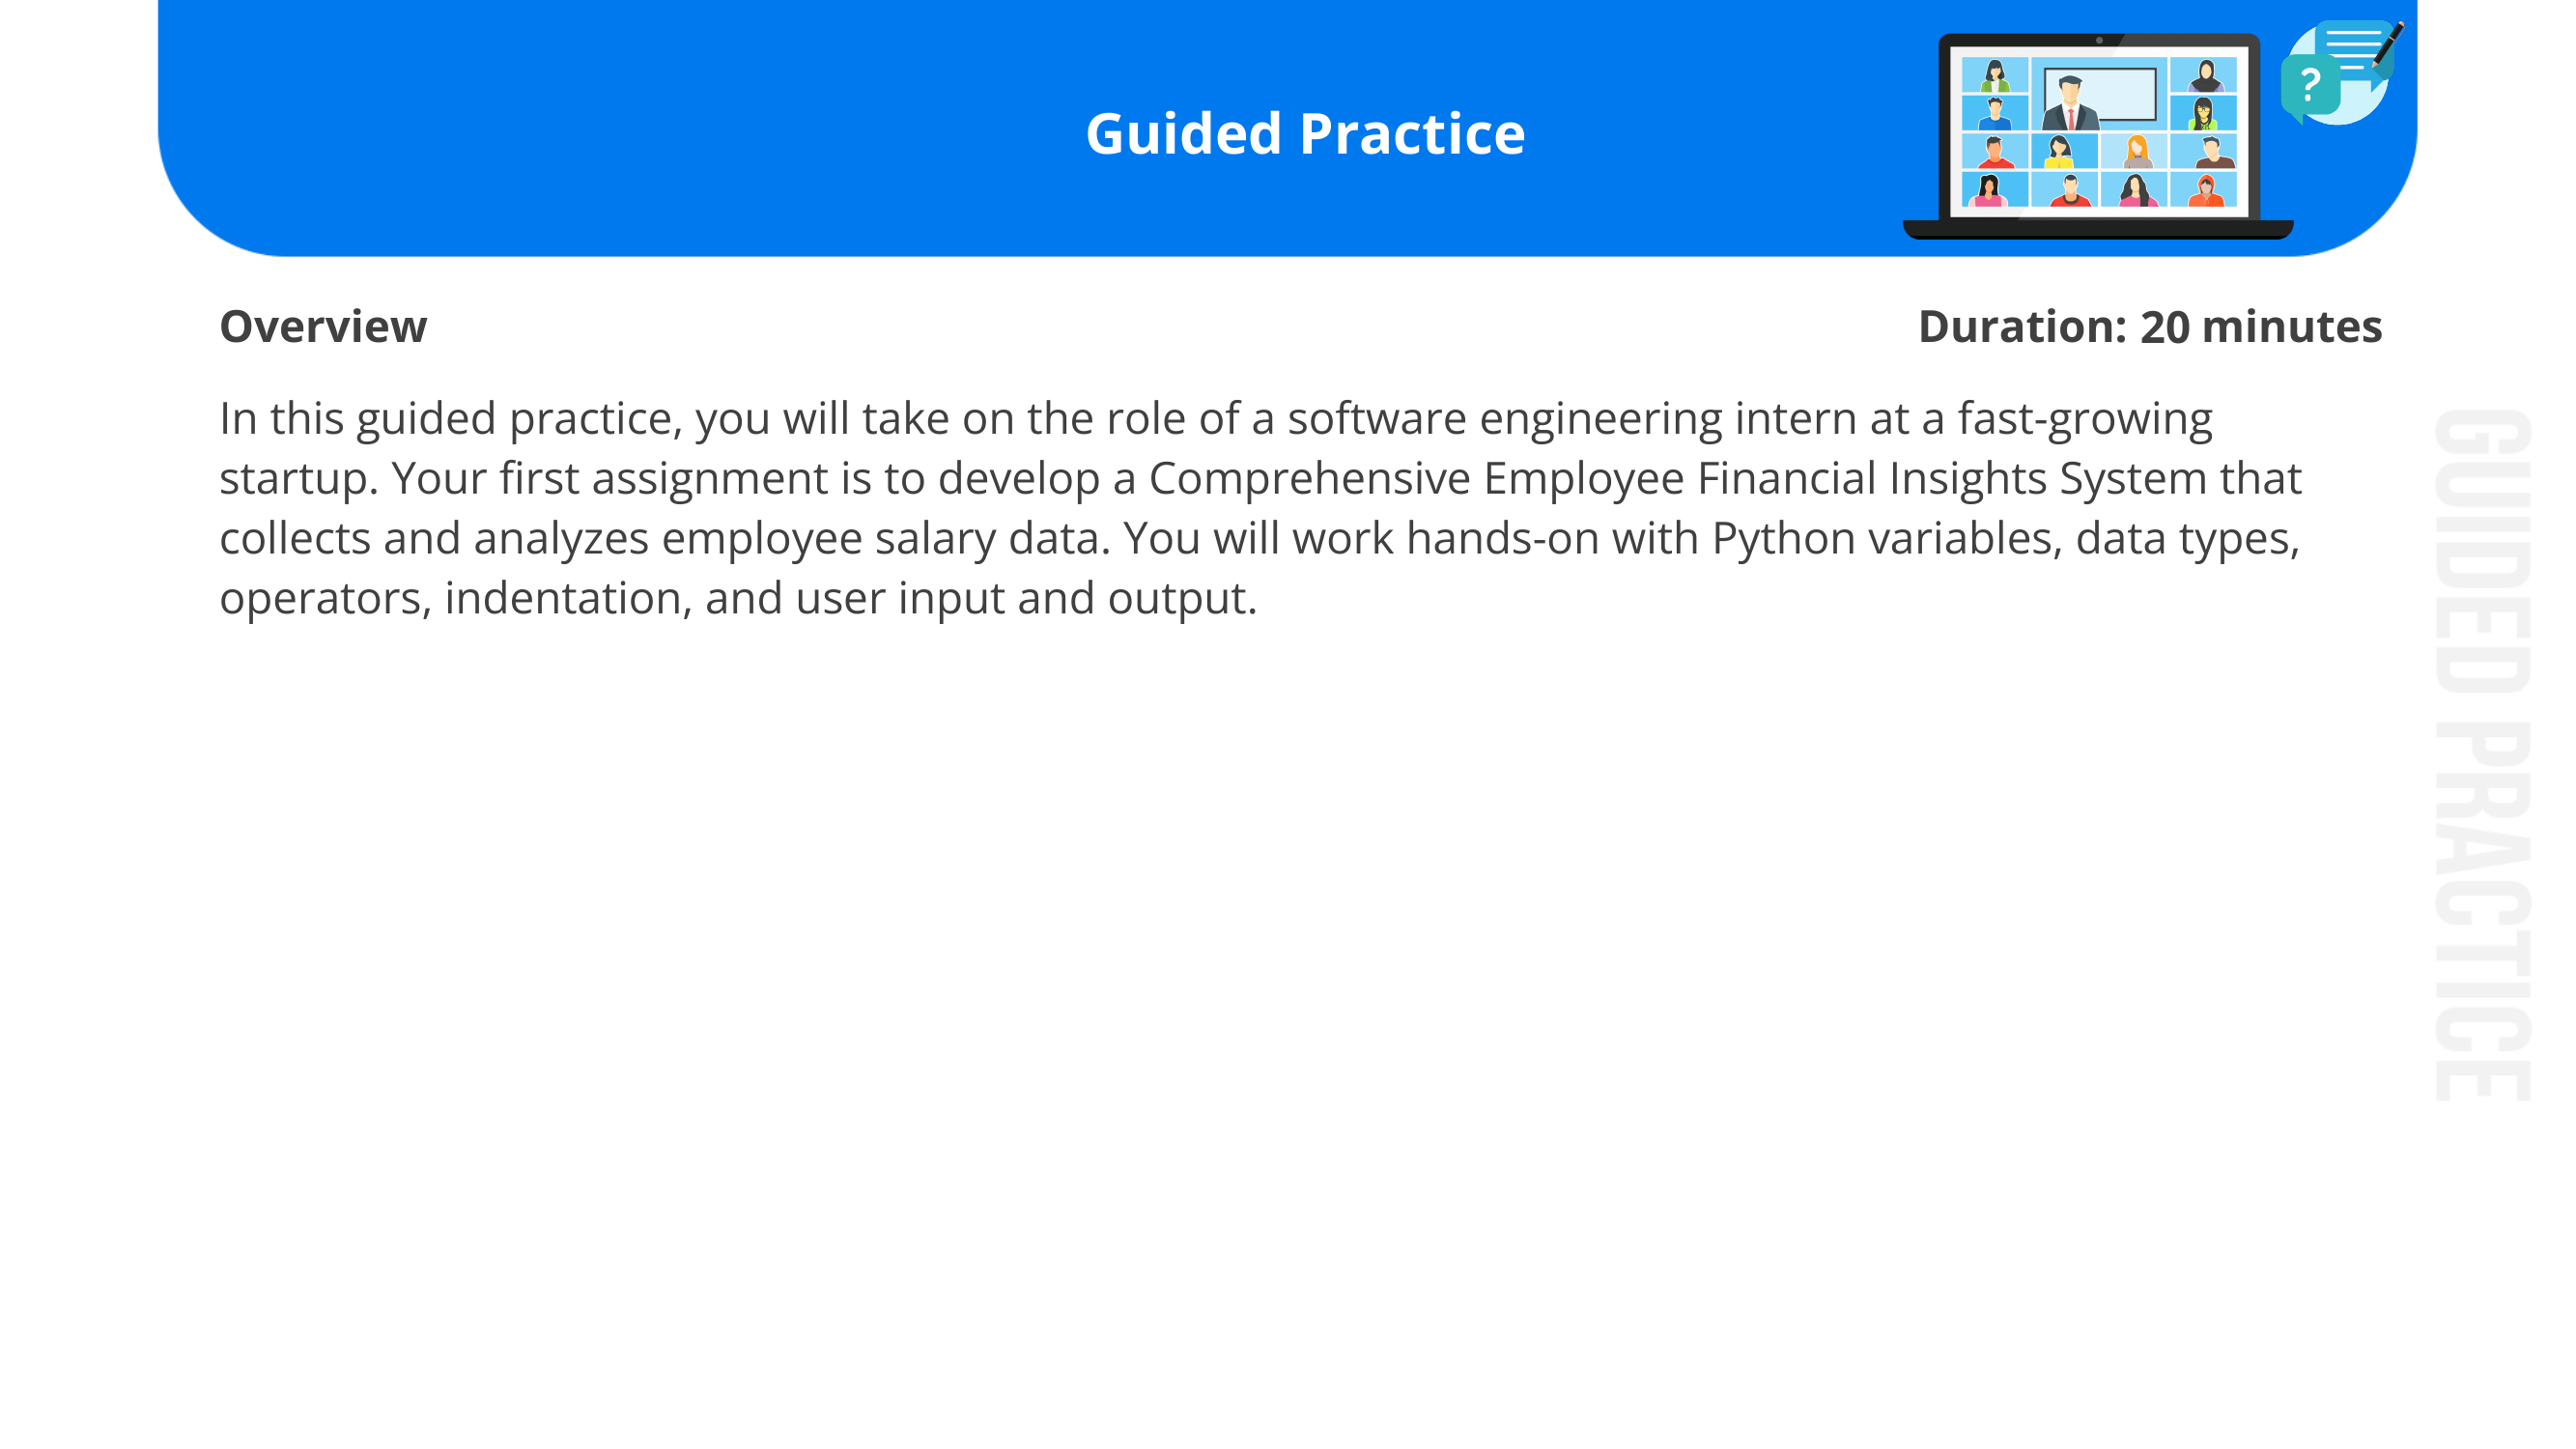

20
In this guided practice, you will take on the role of a software engineering intern at a fast-growing startup. Your first assignment is to develop a Comprehensive Employee Financial Insights System that collects and analyzes employee salary data. You will work hands-on with Python variables, data types, operators, indentation, and user input and output.